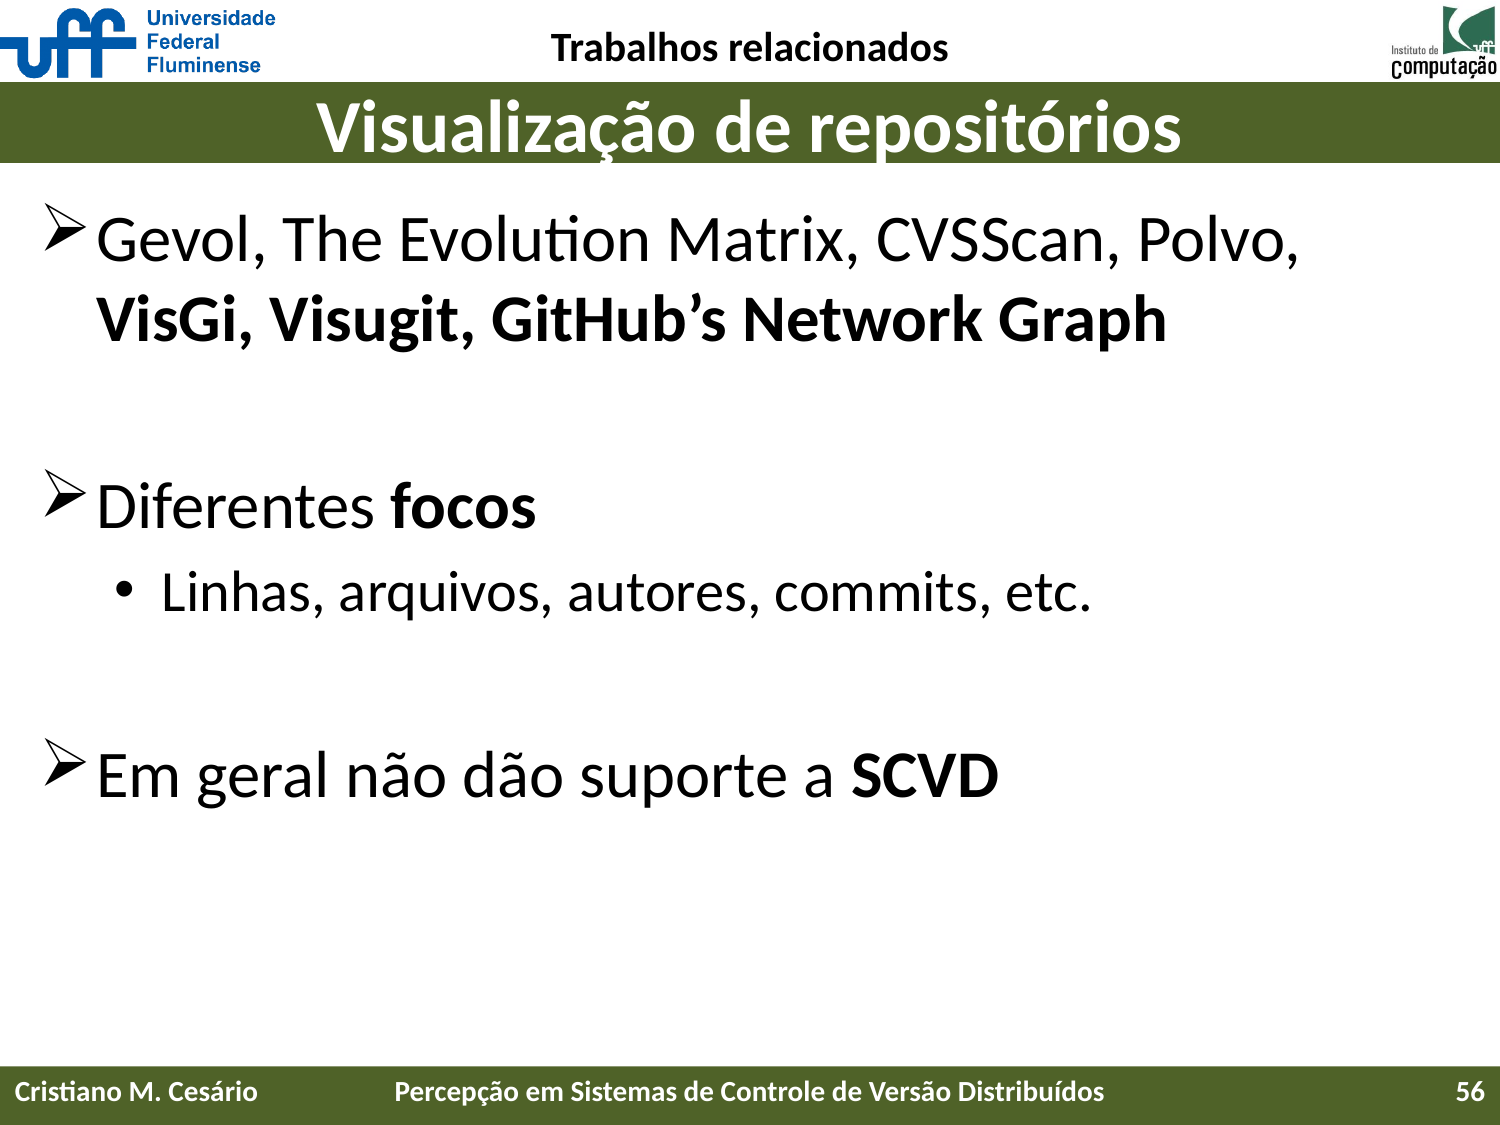

Trabalhos relacionados
# Visualização de repositórios
Gevol, The Evolution Matrix, CVSScan, Polvo, VisGi, Visugit, GitHub’s Network Graph

Diferentes focos
Linhas, arquivos, autores, commits, etc.

Em geral não dão suporte a SCVD
Cristiano M. Cesário
Percepção em Sistemas de Controle de Versão Distribuídos
56